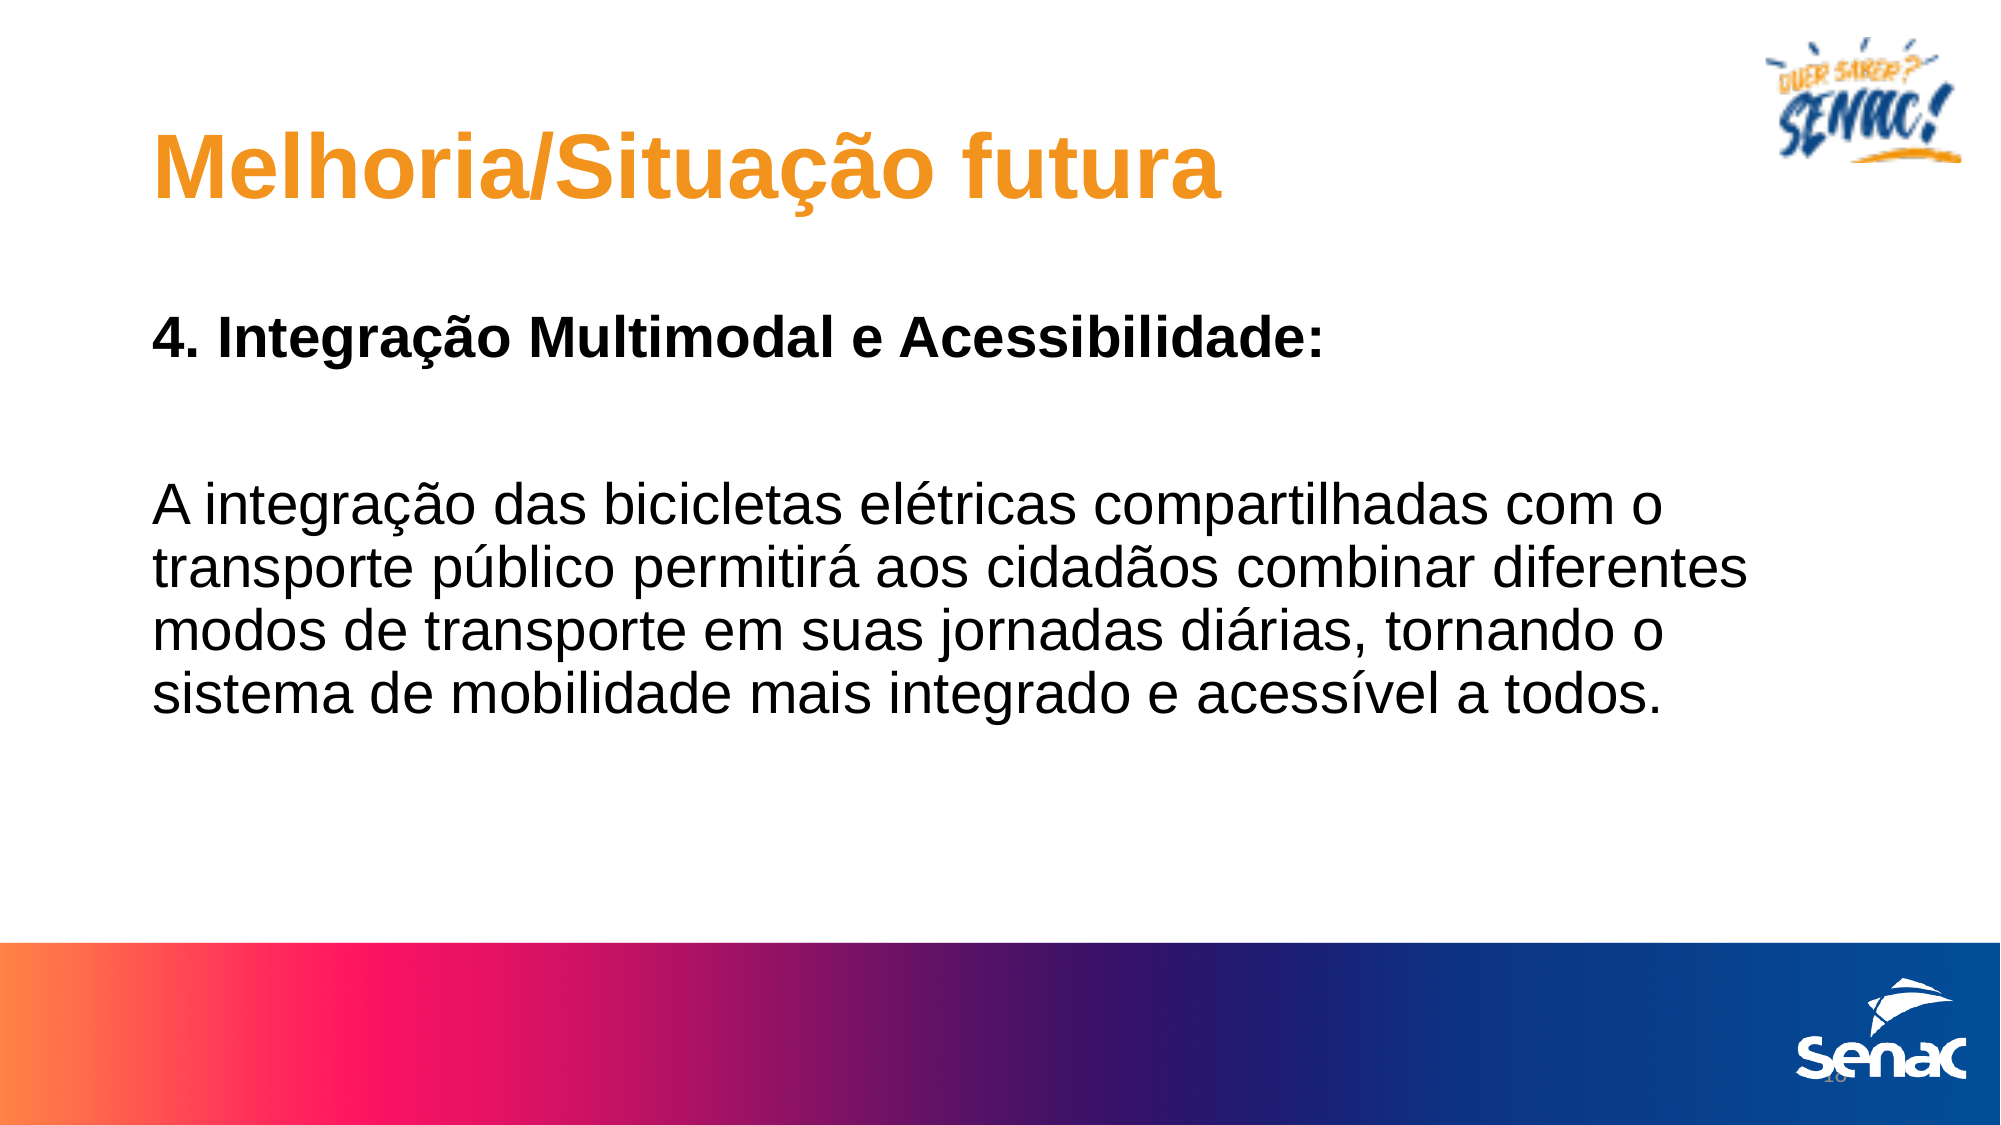

# Melhoria/Situação futura
4. Integração Multimodal e Acessibilidade:

A integração das bicicletas elétricas compartilhadas com o transporte público permitirá aos cidadãos combinar diferentes modos de transporte em suas jornadas diárias, tornando o sistema de mobilidade mais integrado e acessível a todos.
18